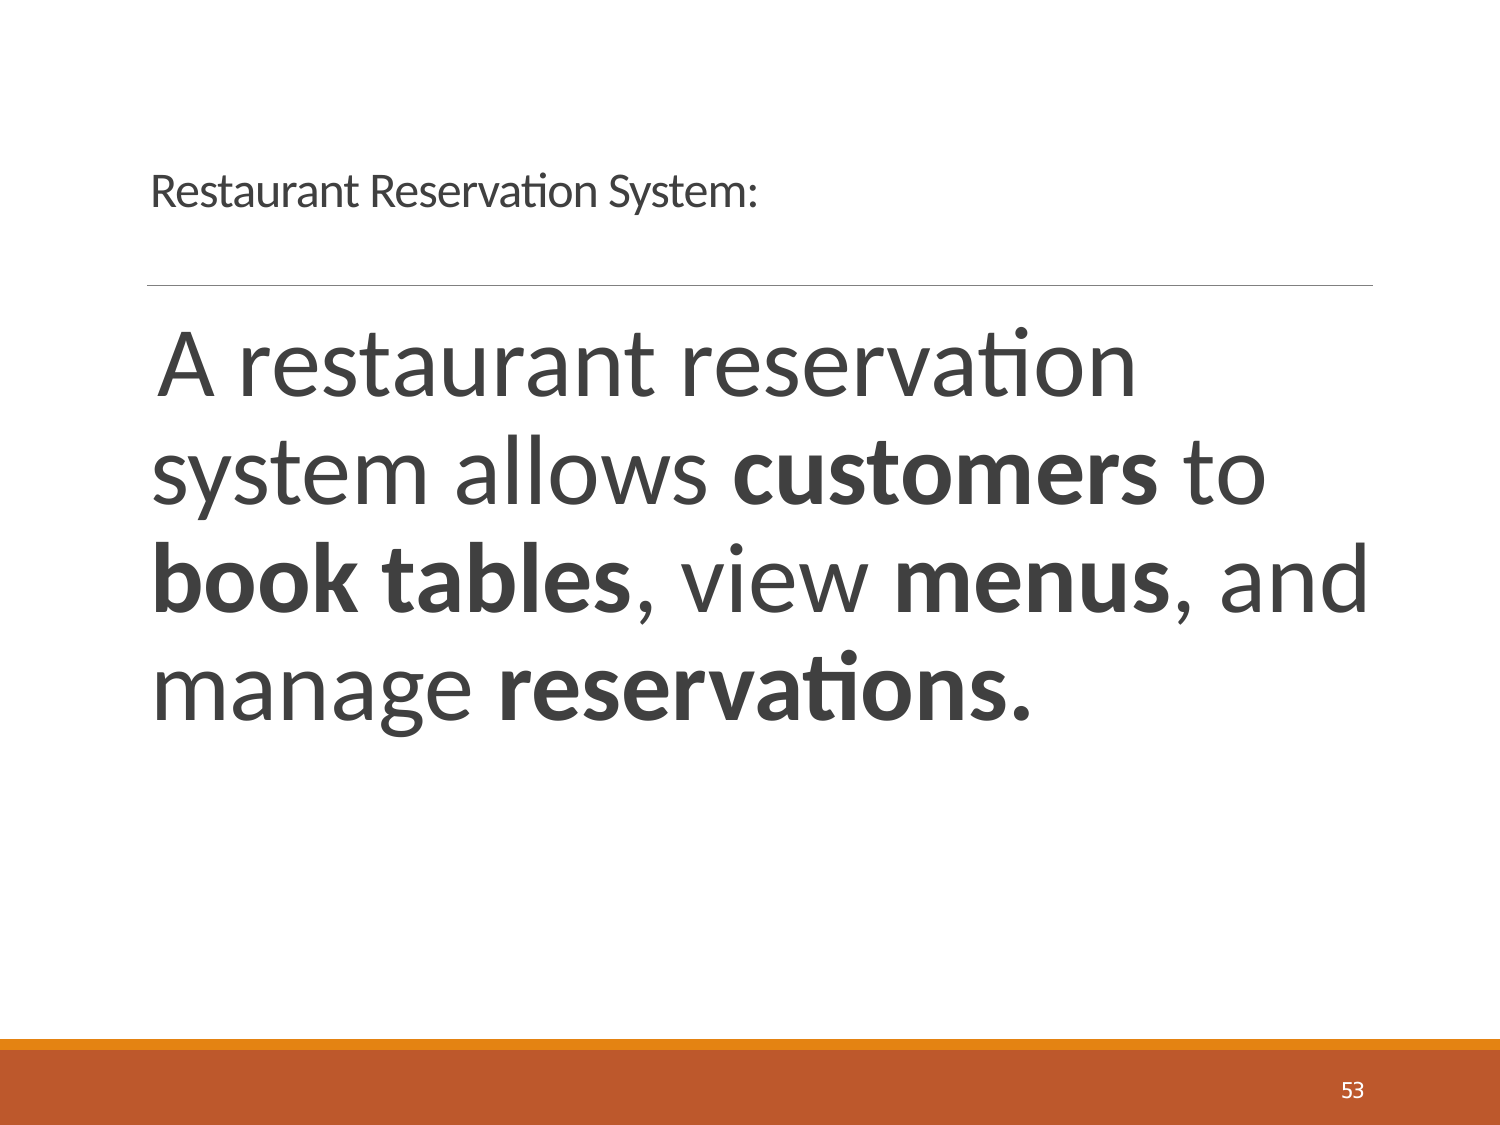

# Restaurant Reservation System:
A restaurant reservation system allows customers to book tables, view menus, and manage reservations.
53